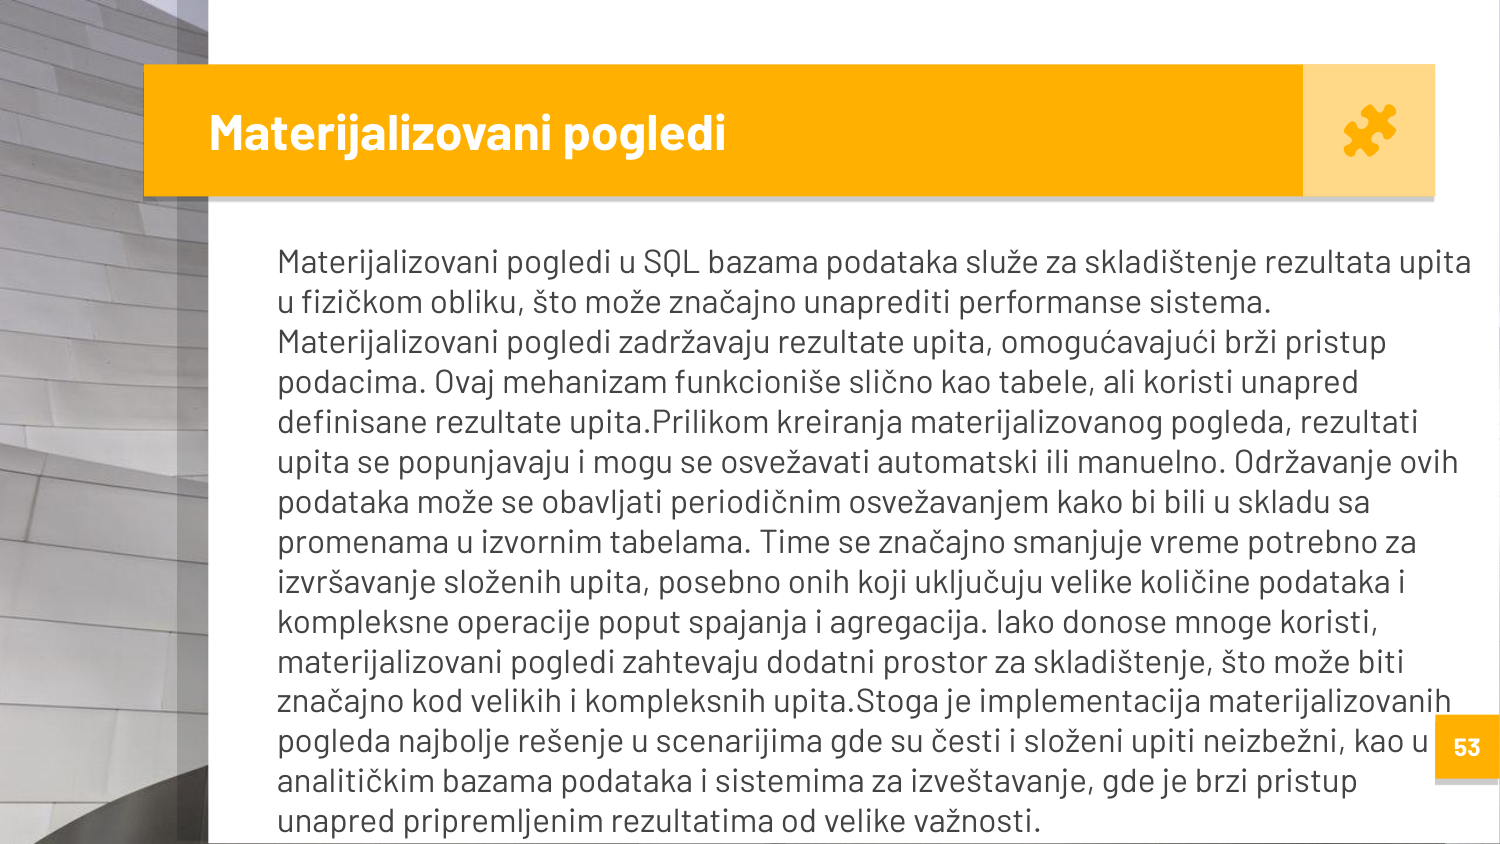

Materijalizovani pogledi

Materijalizovani pogledi u SQL bazama podataka služe za skladištenje rezultata upita u fizičkom obliku, što može značajno unaprediti performanse sistema. Materijalizovani pogledi zadržavaju rezultate upita, omogućavajući brži pristup podacima. Ovaj mehanizam funkcioniše slično kao tabele, ali koristi unapred definisane rezultate upita.Prilikom kreiranja materijalizovanog pogleda, rezultati upita se popunjavaju i mogu se osvežavati automatski ili manuelno. Održavanje ovih podataka može se obavljati periodičnim osvežavanjem kako bi bili u skladu sa promenama u izvornim tabelama. Time se značajno smanjuje vreme potrebno za izvršavanje složenih upita, posebno onih koji uključuju velike količine podataka i kompleksne operacije poput spajanja i agregacija. Iako donose mnoge koristi, materijalizovani pogledi zahtevaju dodatni prostor za skladištenje, što može biti značajno kod velikih i kompleksnih upita.Stoga je implementacija materijalizovanih pogleda najbolje rešenje u scenarijima gde su česti i složeni upiti neizbežni, kao u analitičkim bazama podataka i sistemima za izveštavanje, gde je brzi pristup unapred pripremljenim rezultatima od velike važnosti.

53